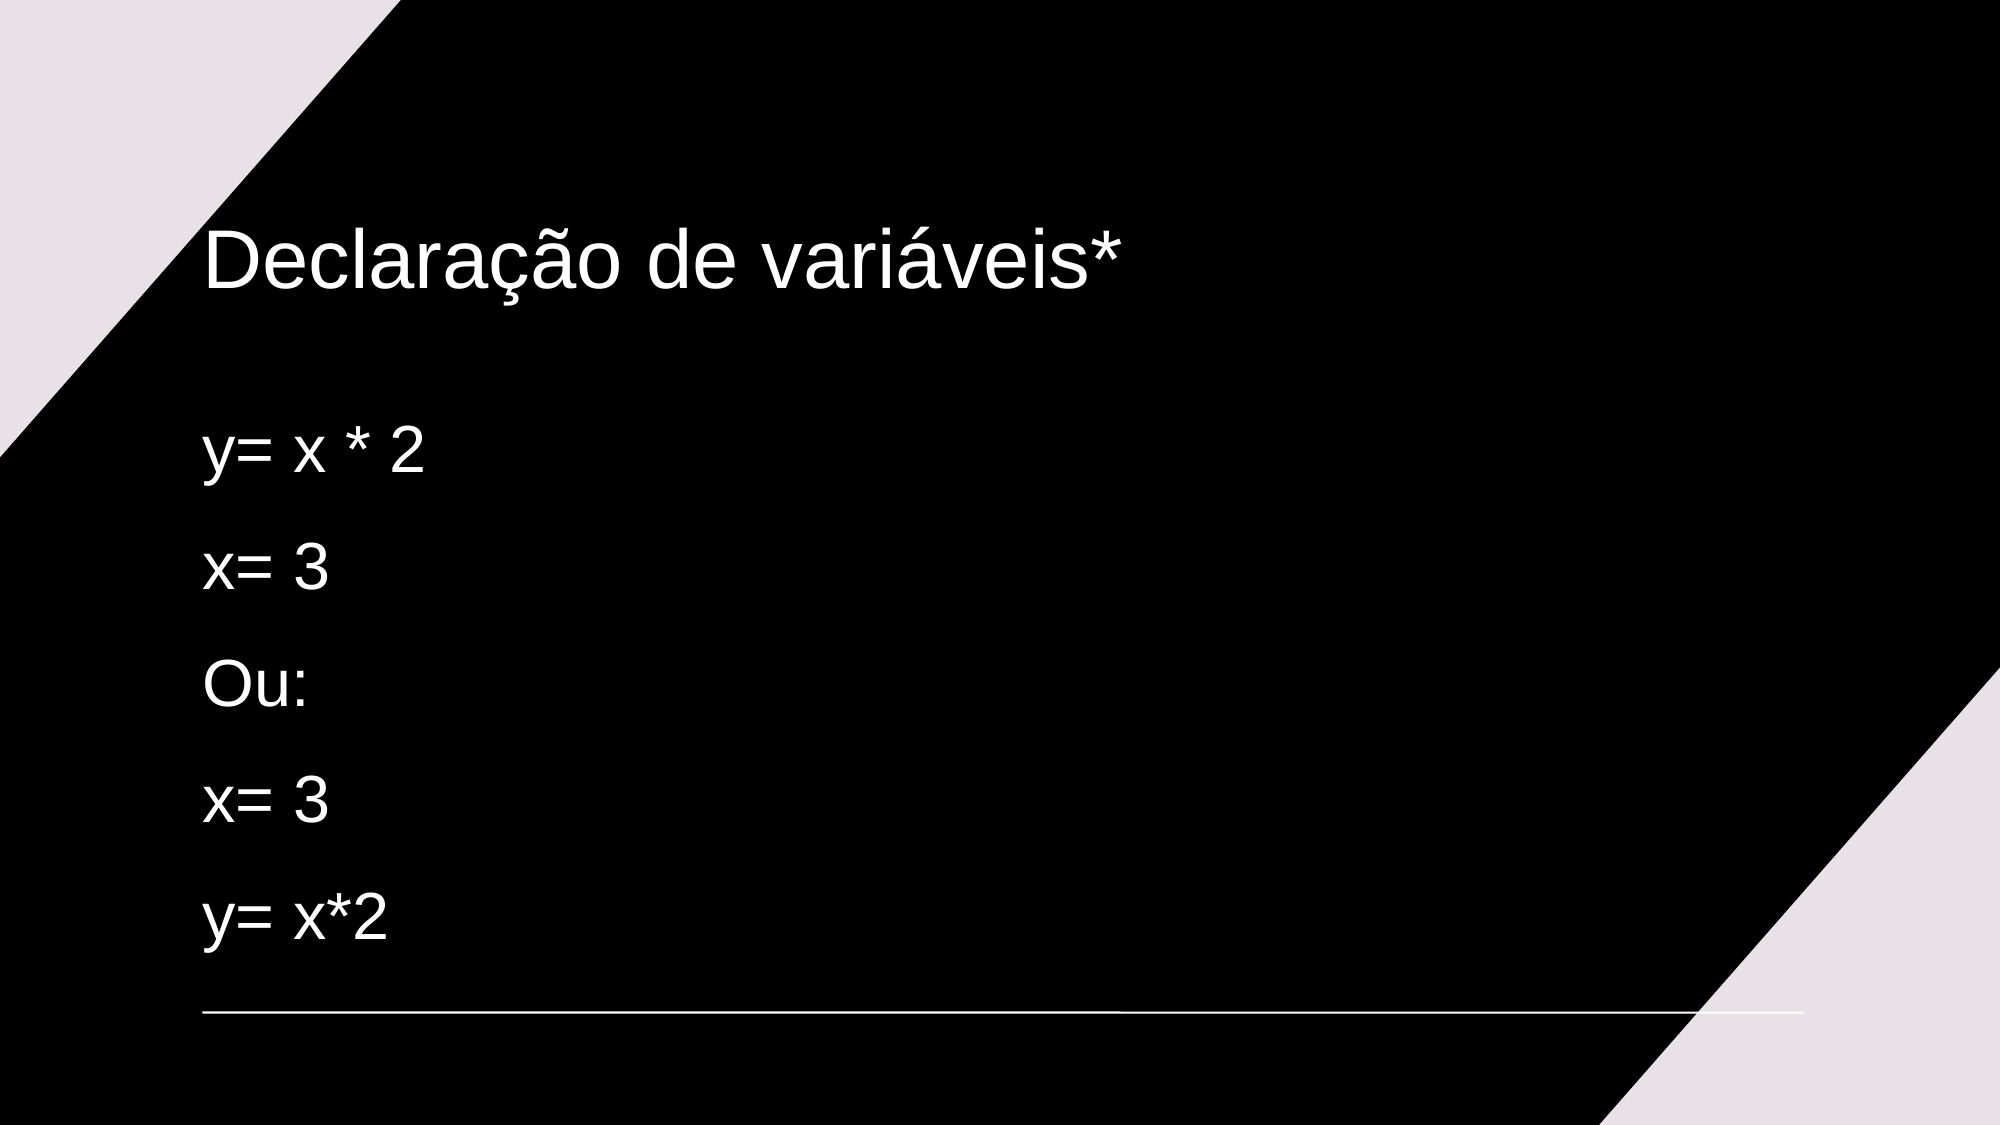

# Declaração de variáveis*
y= x * 2
x= 3
Ou:
x= 3
y= x*2